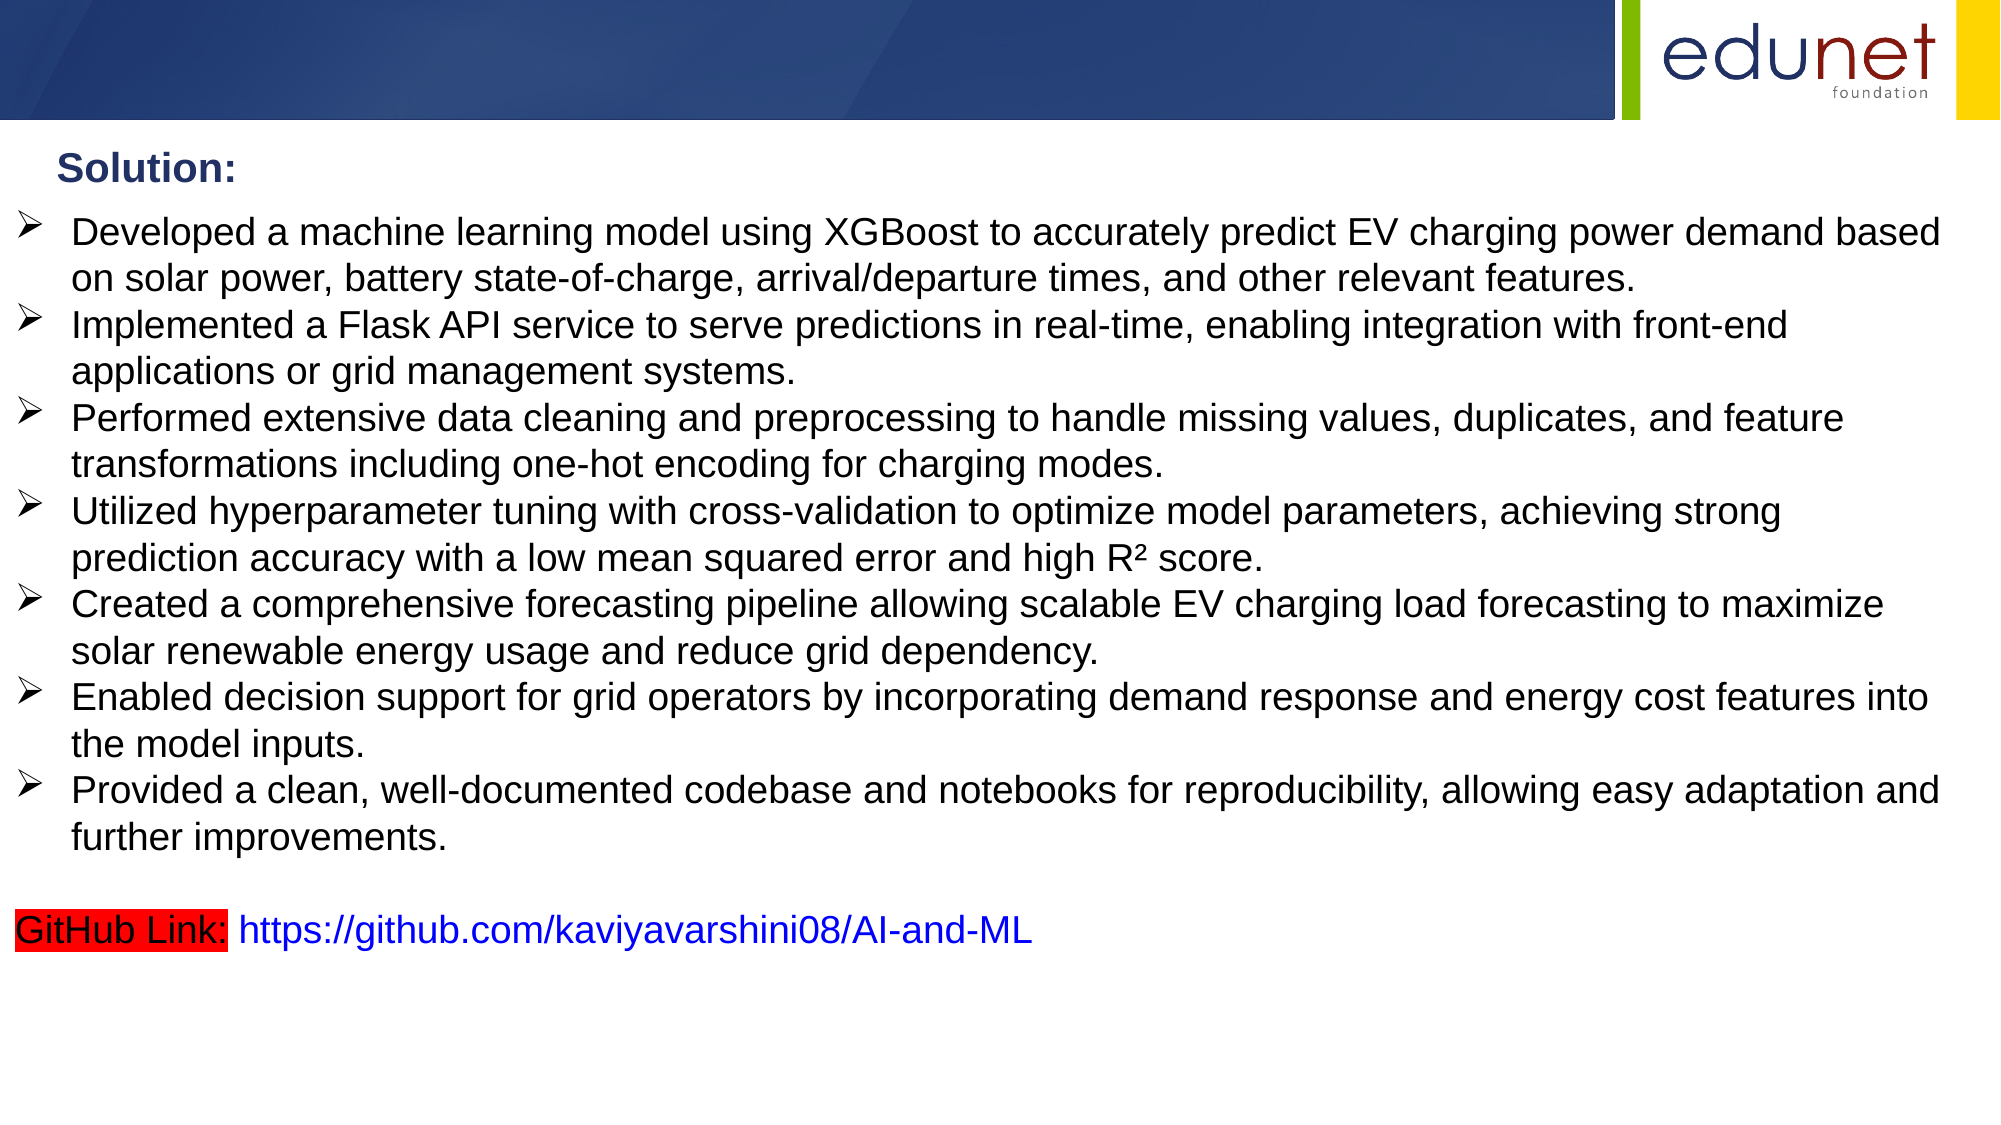

Solution:
Developed a machine learning model using XGBoost to accurately predict EV charging power demand based on solar power, battery state-of-charge, arrival/departure times, and other relevant features.
Implemented a Flask API service to serve predictions in real-time, enabling integration with front-end applications or grid management systems.
Performed extensive data cleaning and preprocessing to handle missing values, duplicates, and feature transformations including one-hot encoding for charging modes.
Utilized hyperparameter tuning with cross-validation to optimize model parameters, achieving strong prediction accuracy with a low mean squared error and high R² score.
Created a comprehensive forecasting pipeline allowing scalable EV charging load forecasting to maximize solar renewable energy usage and reduce grid dependency.
Enabled decision support for grid operators by incorporating demand response and energy cost features into the model inputs.
Provided a clean, well-documented codebase and notebooks for reproducibility, allowing easy adaptation and further improvements.

GitHub Link: https://github.com/kaviyavarshini08/AI-and-ML